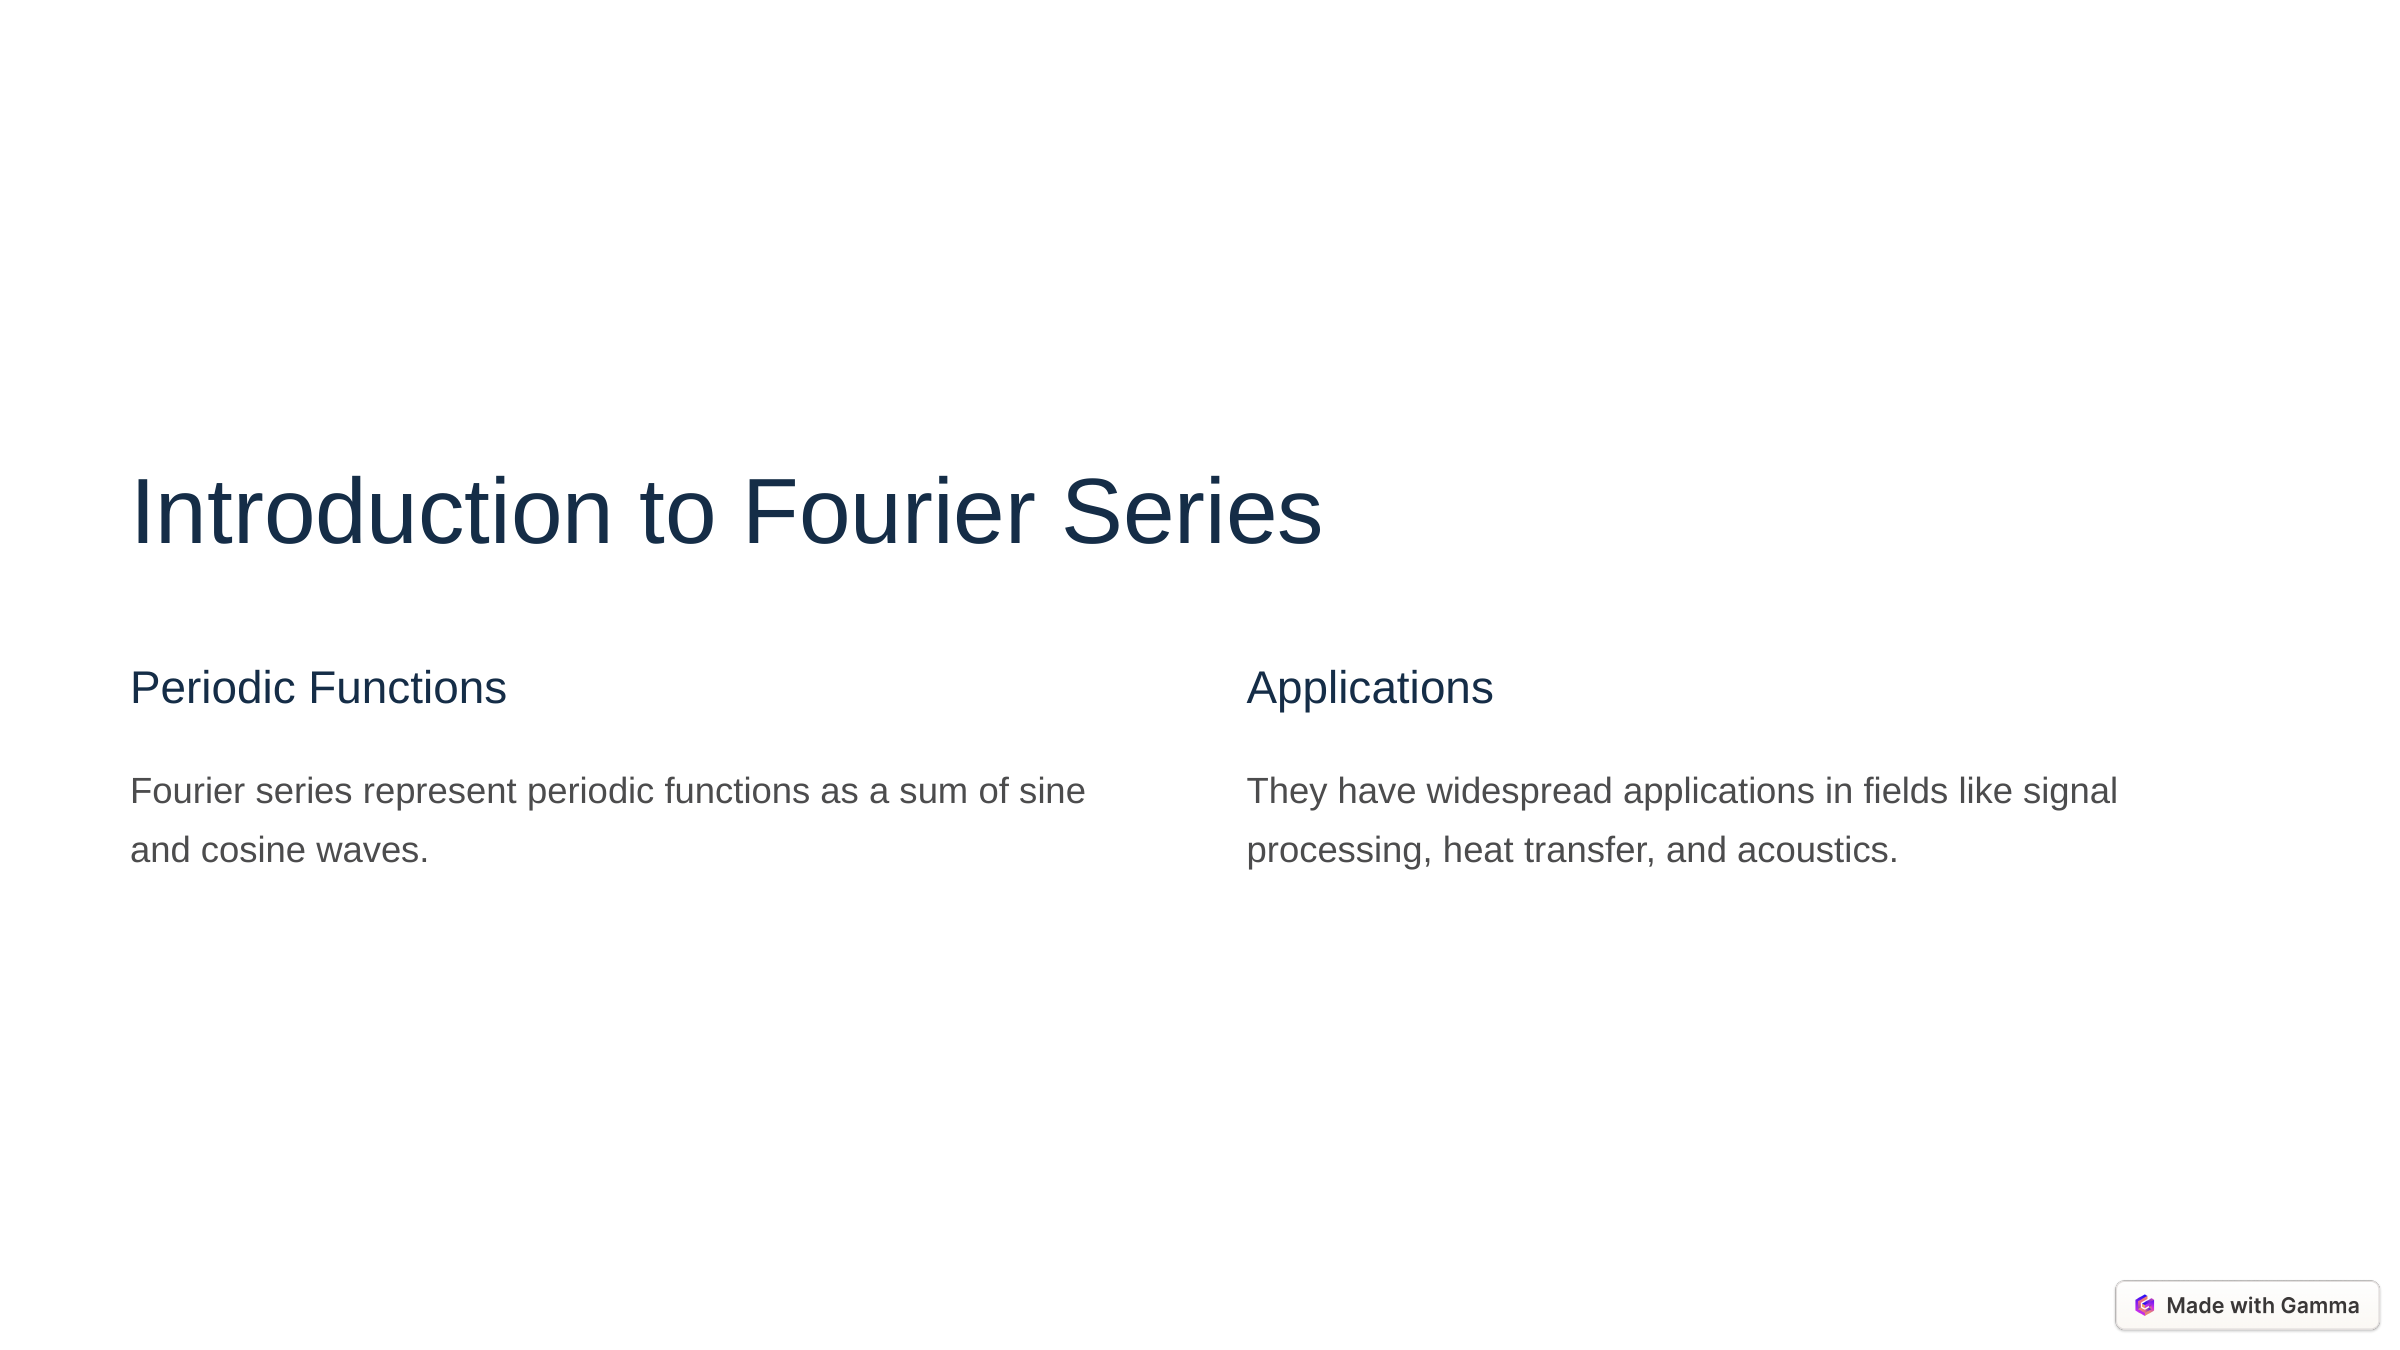

Introduction to Fourier Series
Periodic Functions
Applications
Fourier series represent periodic functions as a sum of sine and cosine waves.
They have widespread applications in fields like signal processing, heat transfer, and acoustics.